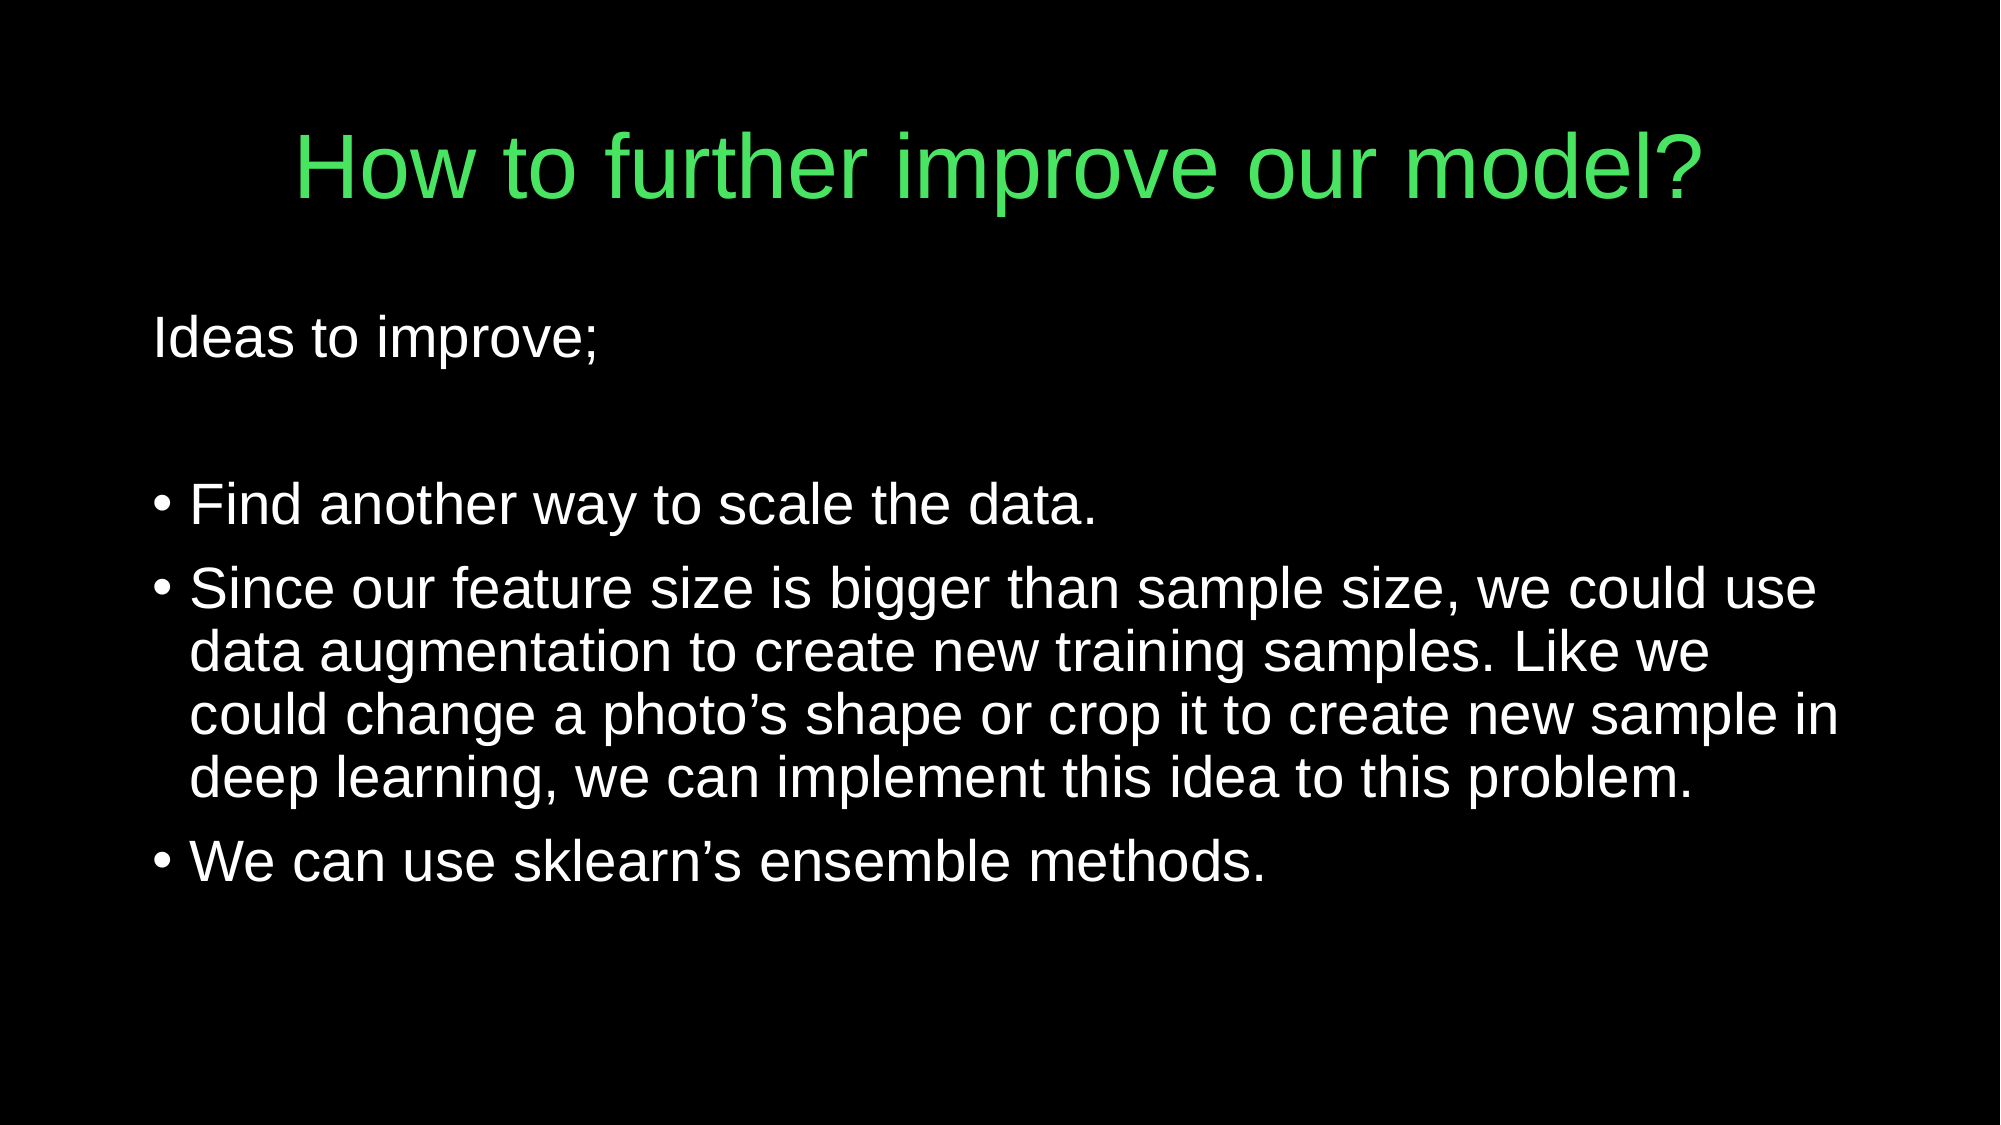

# How to further improve our model?
Ideas to improve;

Find another way to scale the data.
Since our feature size is bigger than sample size, we could use data augmentation to create new training samples. Like we could change a photo’s shape or crop it to create new sample in deep learning, we can implement this idea to this problem.
We can use sklearn’s ensemble methods.